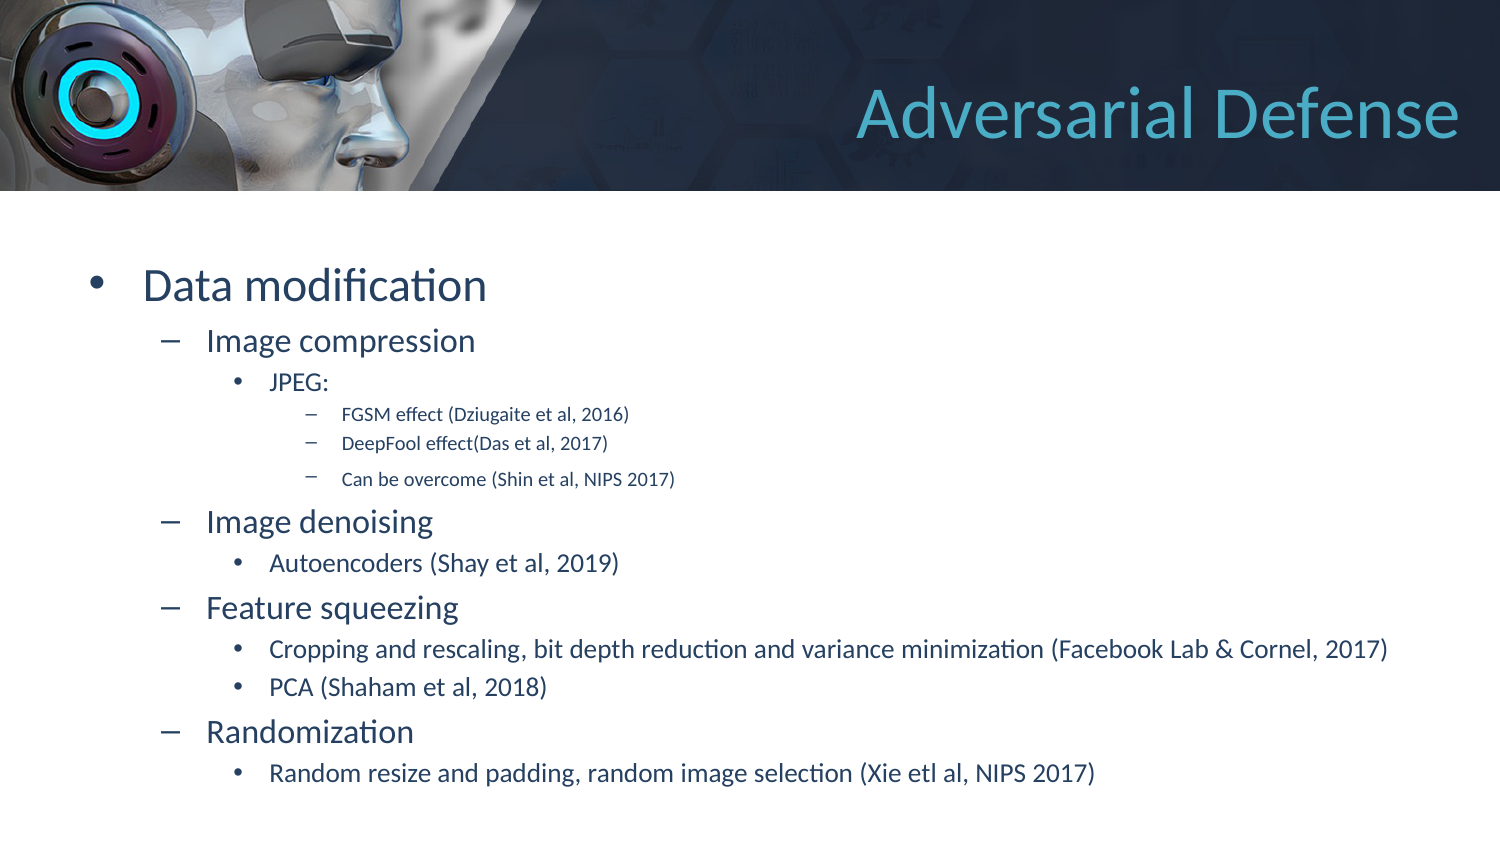

# Adversarial Defense
Data modification
Image compression
JPEG:
FGSM effect (Dziugaite et al, 2016)
DeepFool effect(Das et al, 2017)
Can be overcome (Shin et al, NIPS 2017)
Image denoising
Autoencoders (Shay et al, 2019)
Feature squeezing
Cropping and rescaling, bit depth reduction and variance minimization (Facebook Lab & Cornel, 2017)
PCA (Shaham et al, 2018)
Randomization
Random resize and padding, random image selection (Xie etl al, NIPS 2017)